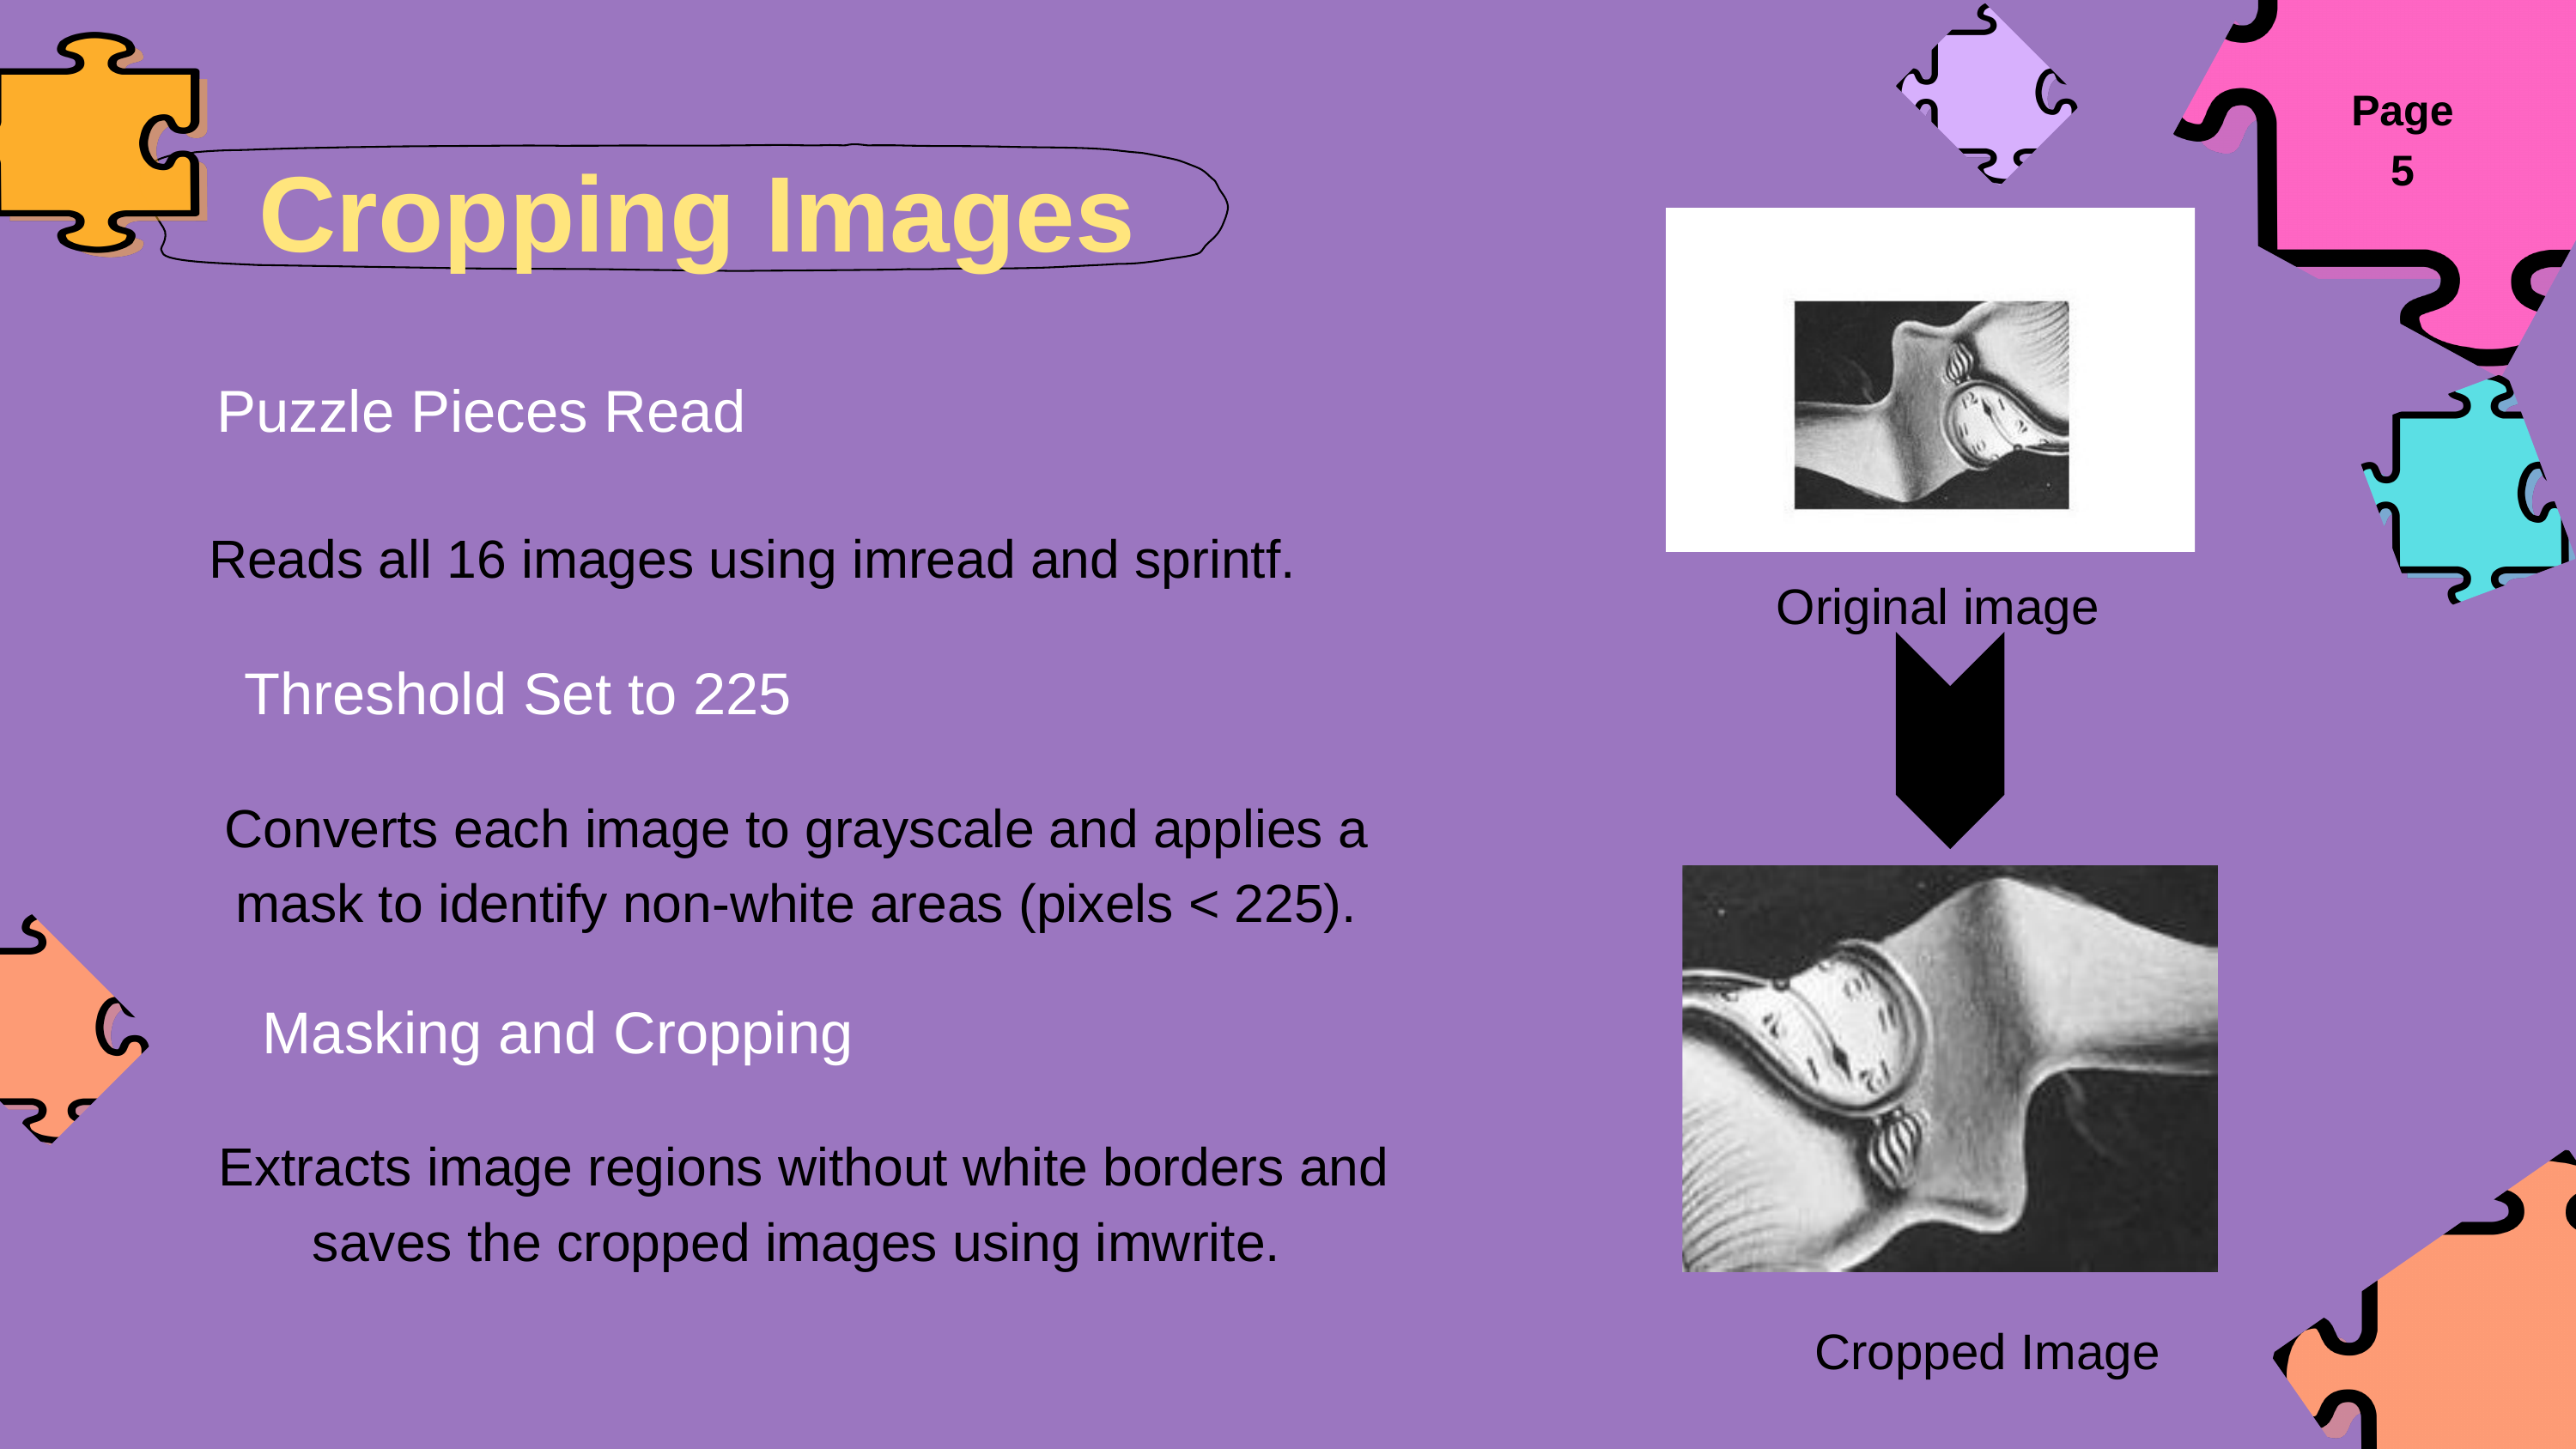

Page 5

Cropping Images

Puzzle Pieces Read

Reads all 16 images using imread and sprintf.
Original image
Threshold Set to 225

Converts each image to grayscale and applies a mask to identify non-white areas (pixels < 225).

Masking and Cropping
 Extracts image regions without white borders and saves the cropped images using imwrite.

Cropped Image